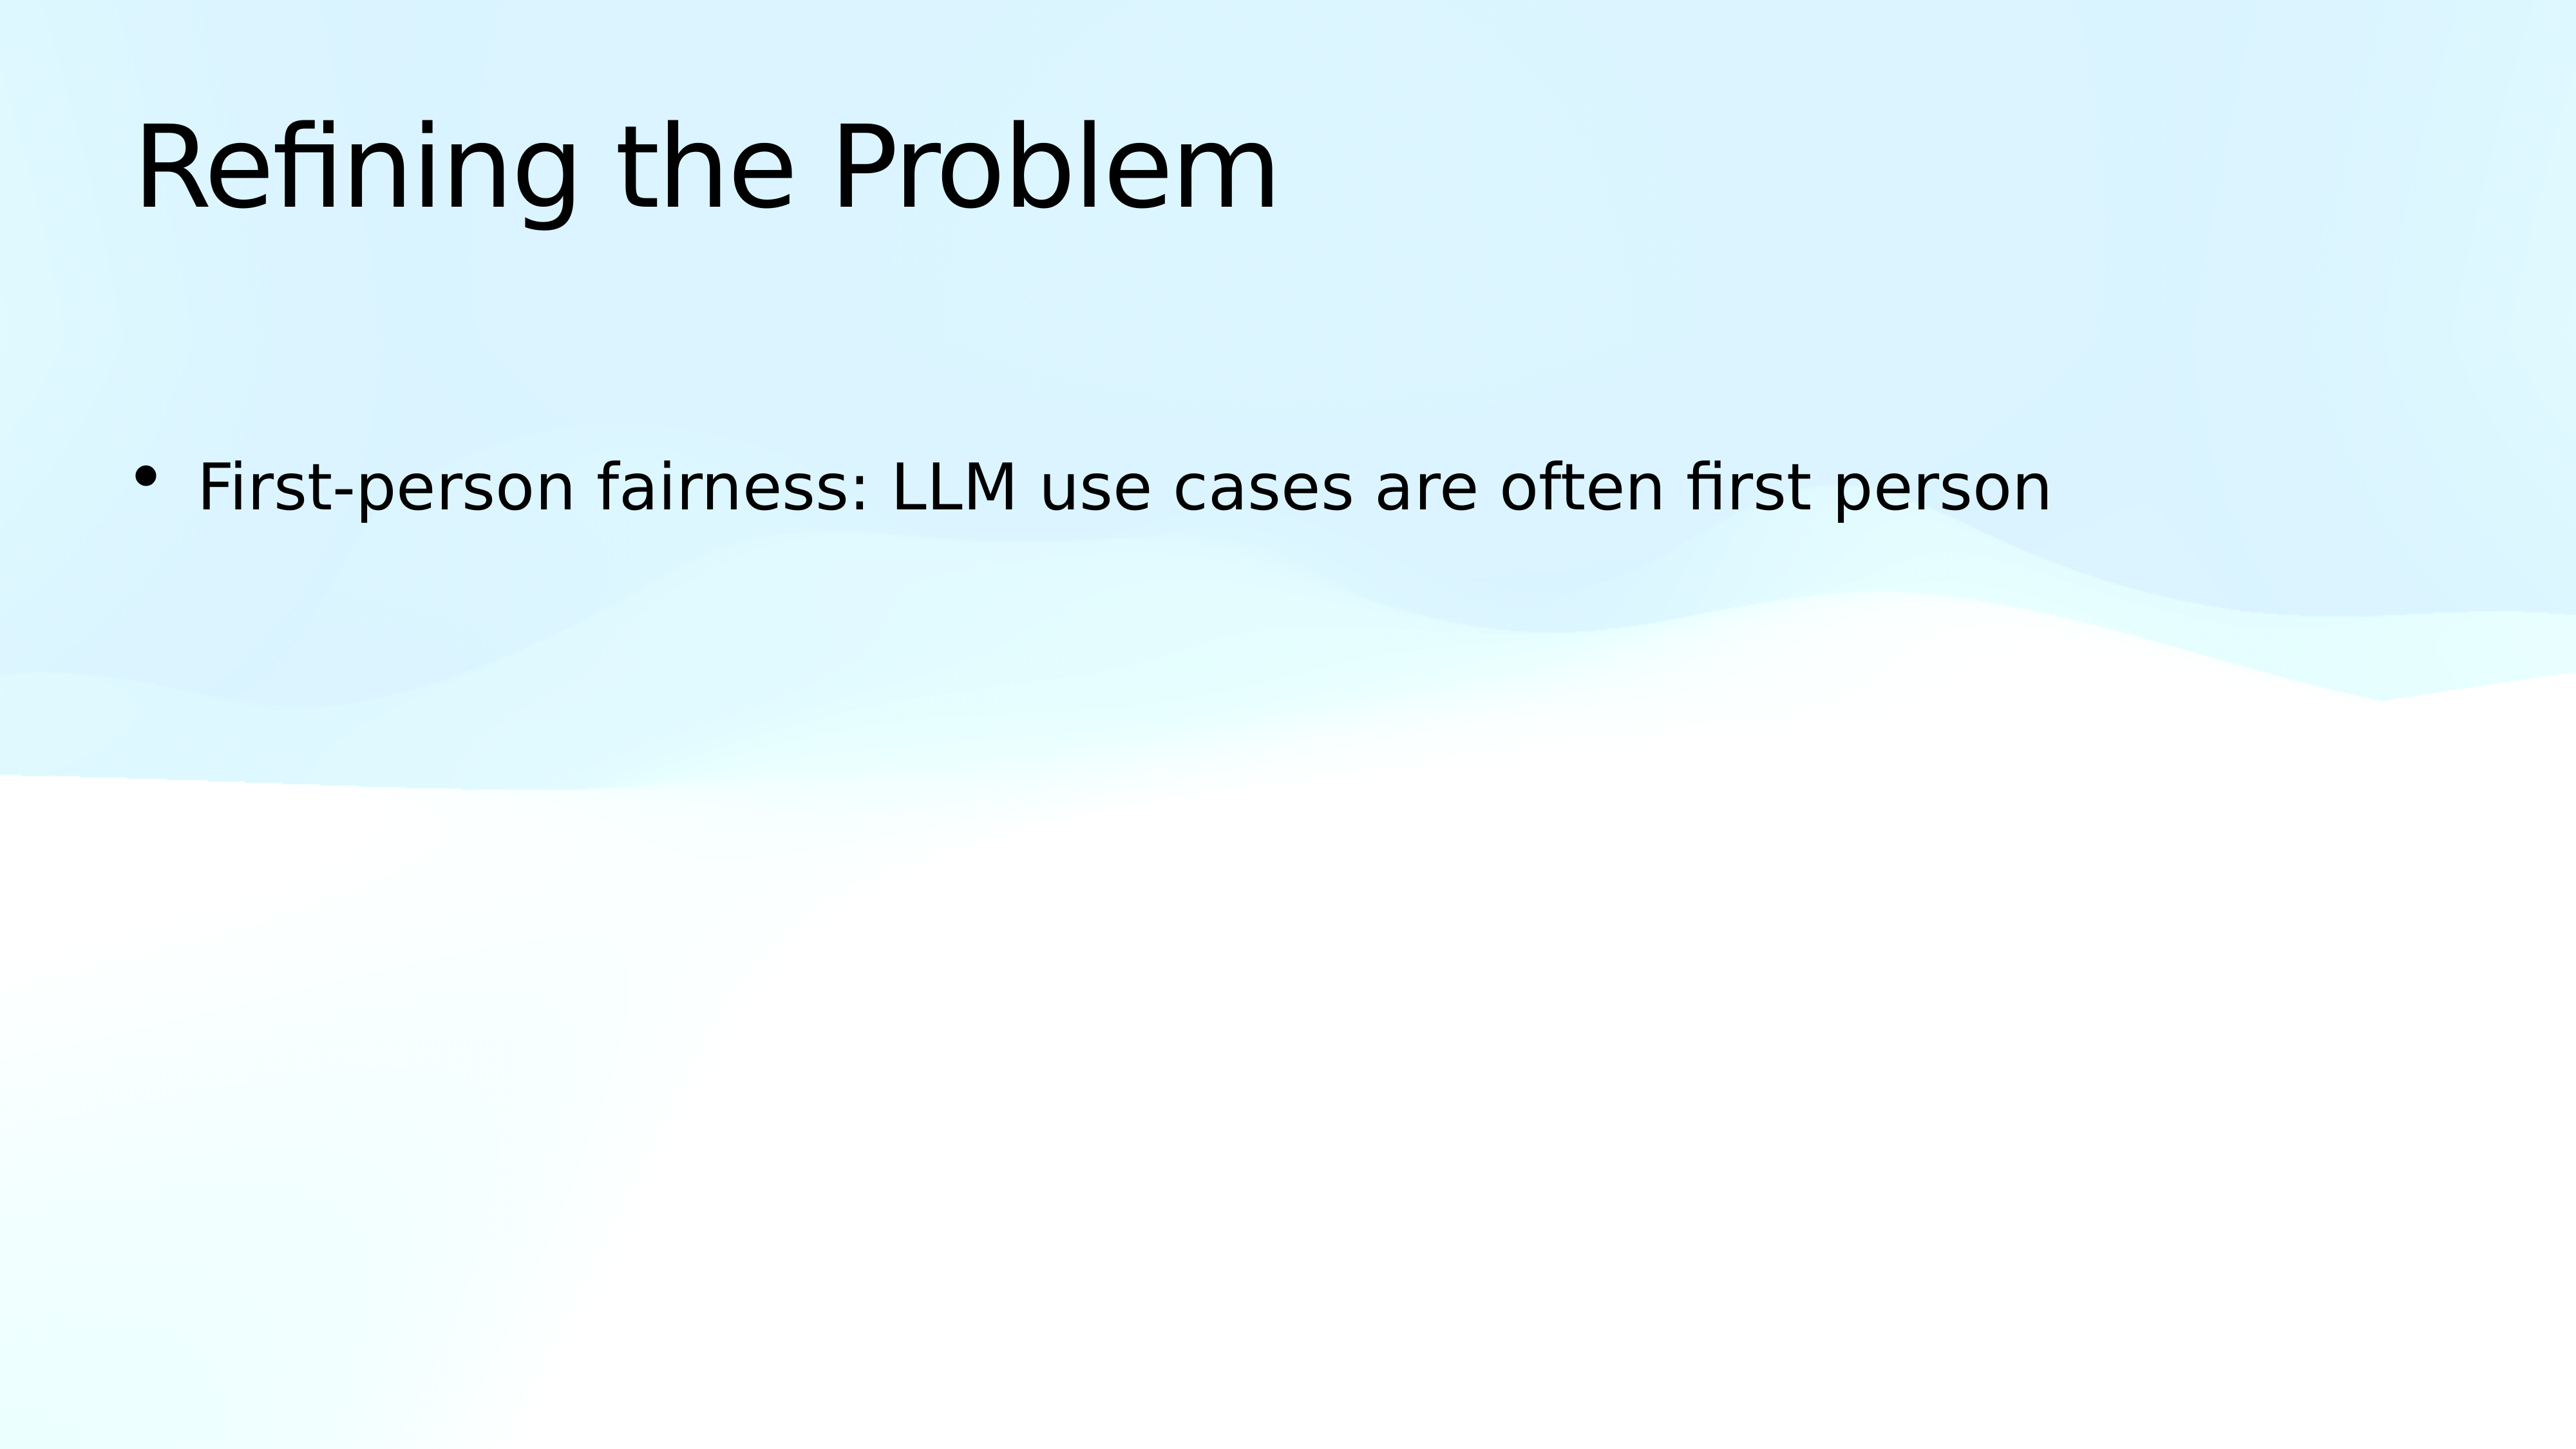

# Refining the Problem

First-person fairness: LLM use cases are often first person